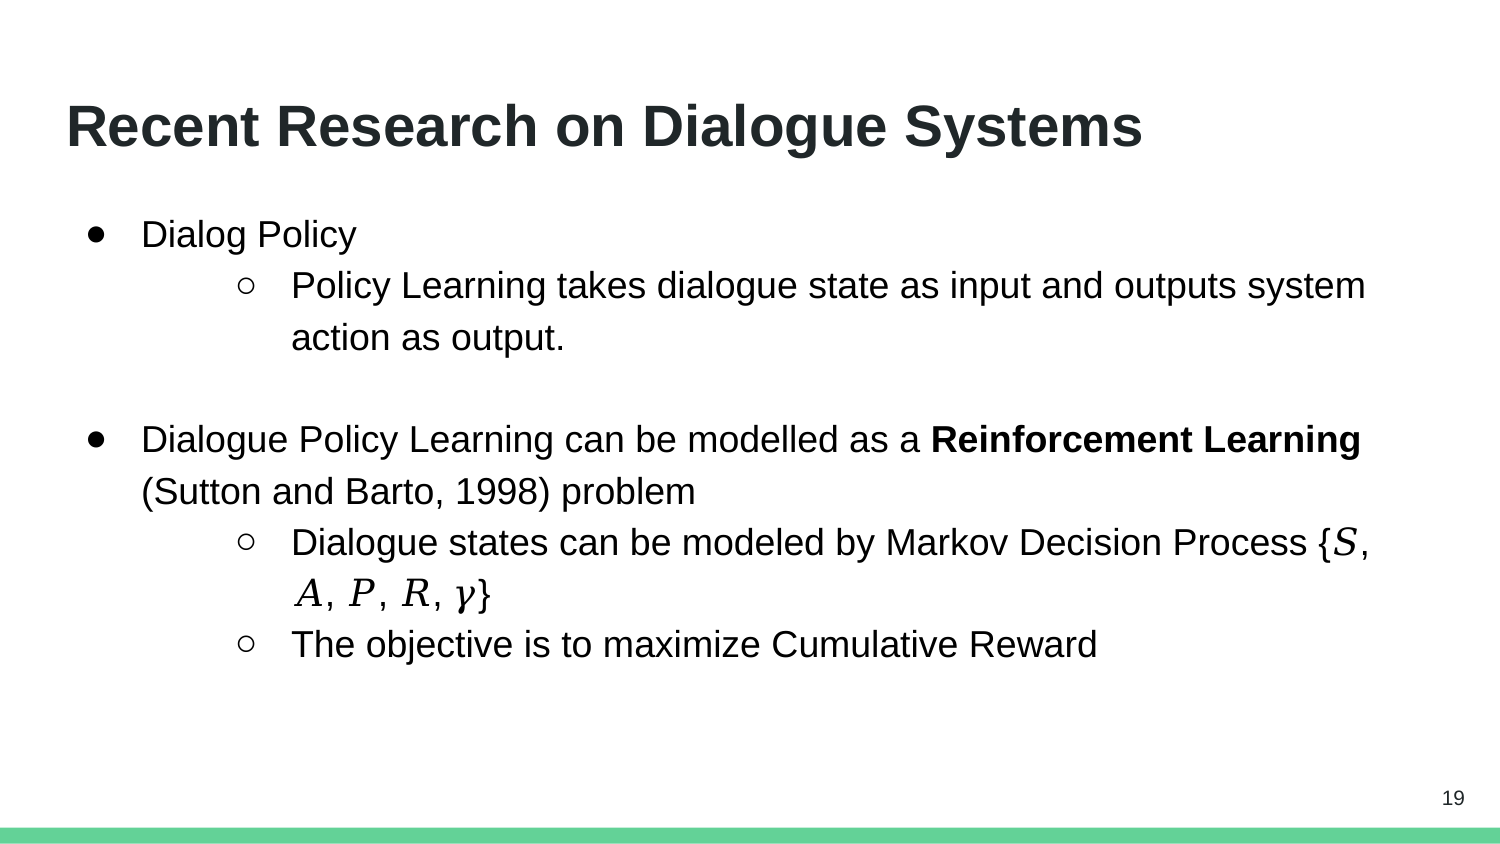

# Recent Research on Dialogue Systems

Dialog Policy
Policy Learning takes dialogue state as input and outputs system action as output.

Dialogue Policy Learning can be modelled as a Reinforcement Learning (Sutton and Barto, 1998) problem
Dialogue states can be modeled by Markov Decision Process {𝑆, 𝐴, 𝑃, 𝑅, 𝛾}
The objective is to maximize Cumulative Reward

19